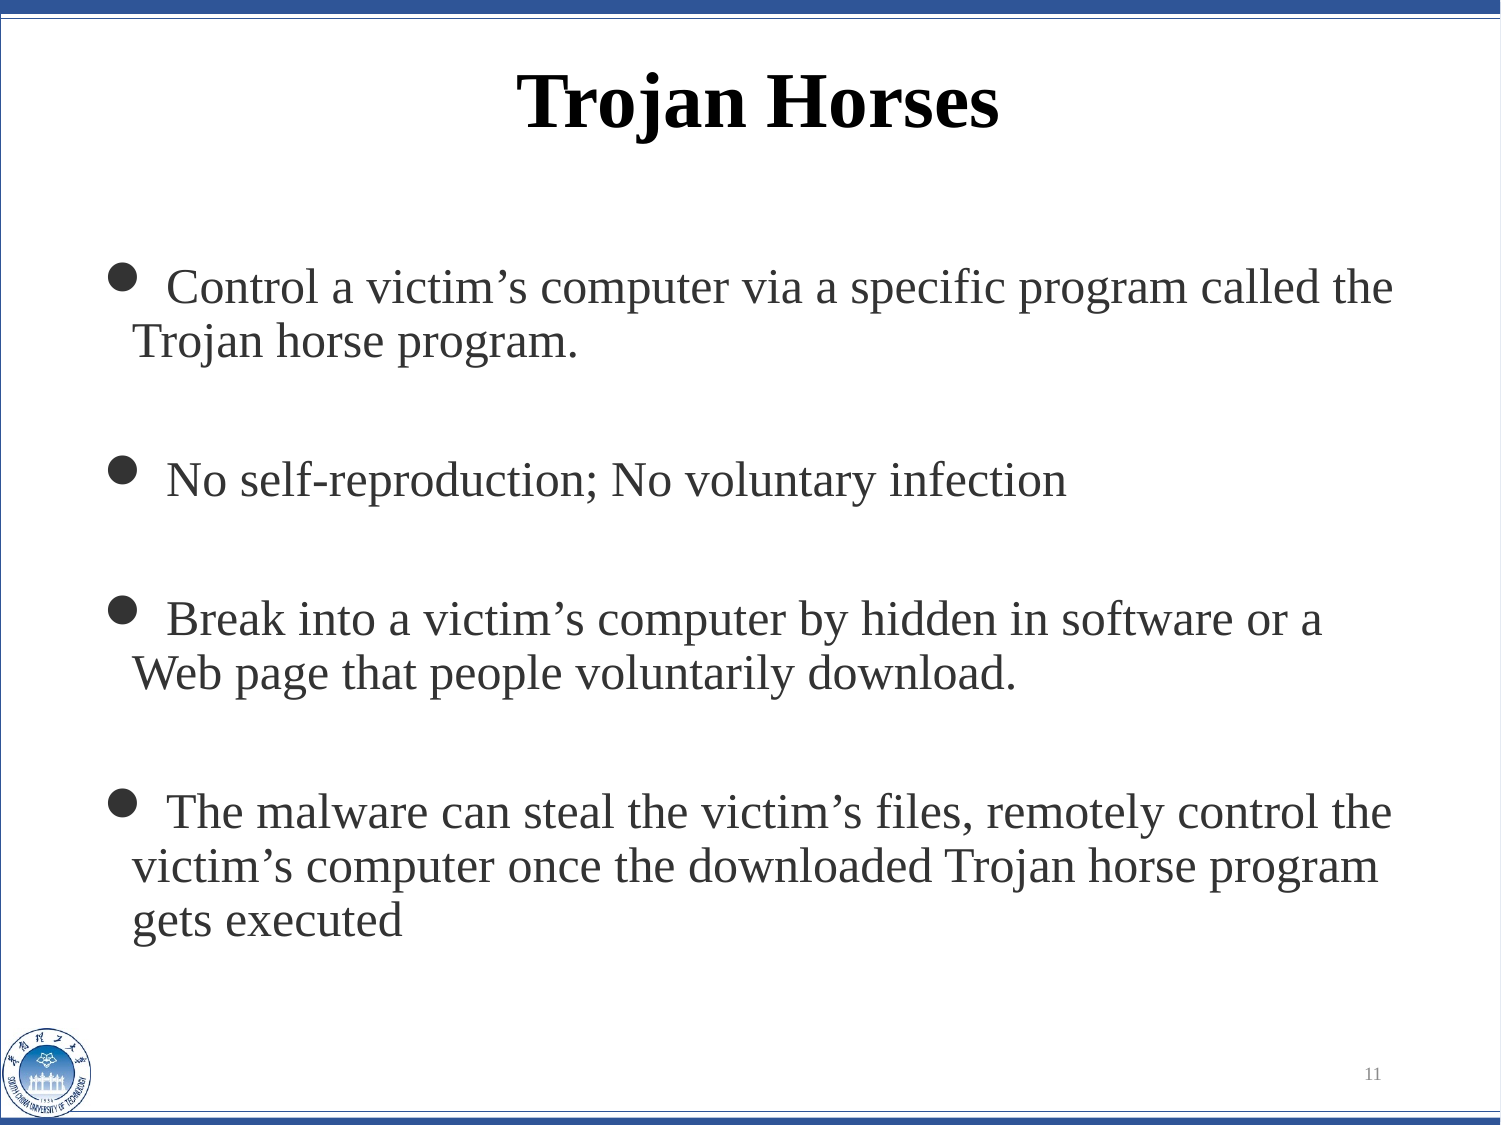

# Trojan Horses
 Control a victim’s computer via a specific program called the Trojan horse program.

 No self-reproduction; No voluntary infection

 Break into a victim’s computer by hidden in software or a Web page that people voluntarily download.

 The malware can steal the victim’s files, remotely control the victim’s computer once the downloaded Trojan horse program gets executed
11